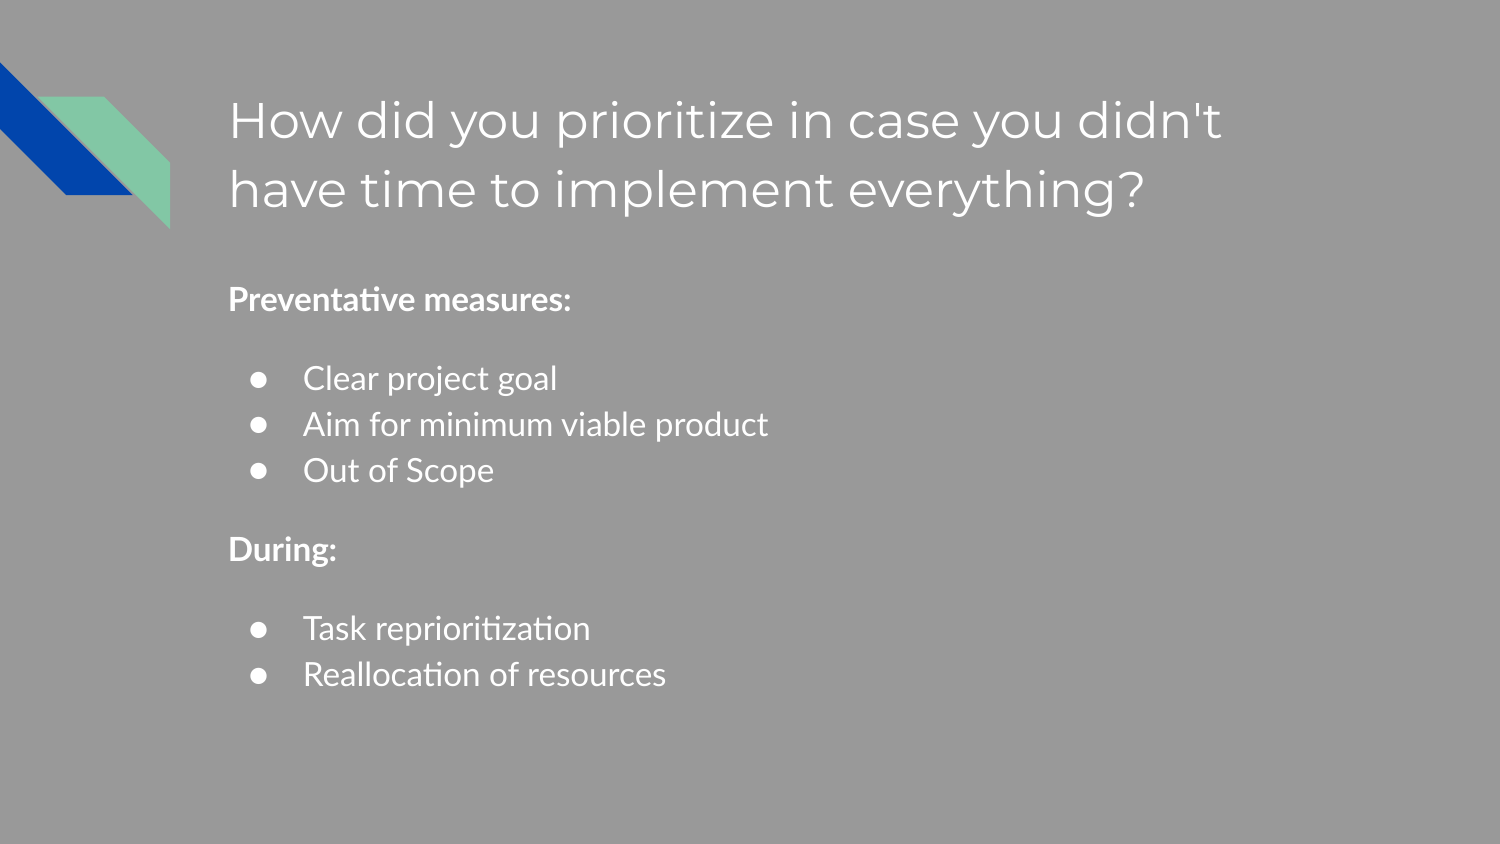

# How did you prioritize in case you didn't have time to implement everything?
Preventative measures:
Clear project goal
Aim for minimum viable product
Out of Scope
During:
Task reprioritization
Reallocation of resources